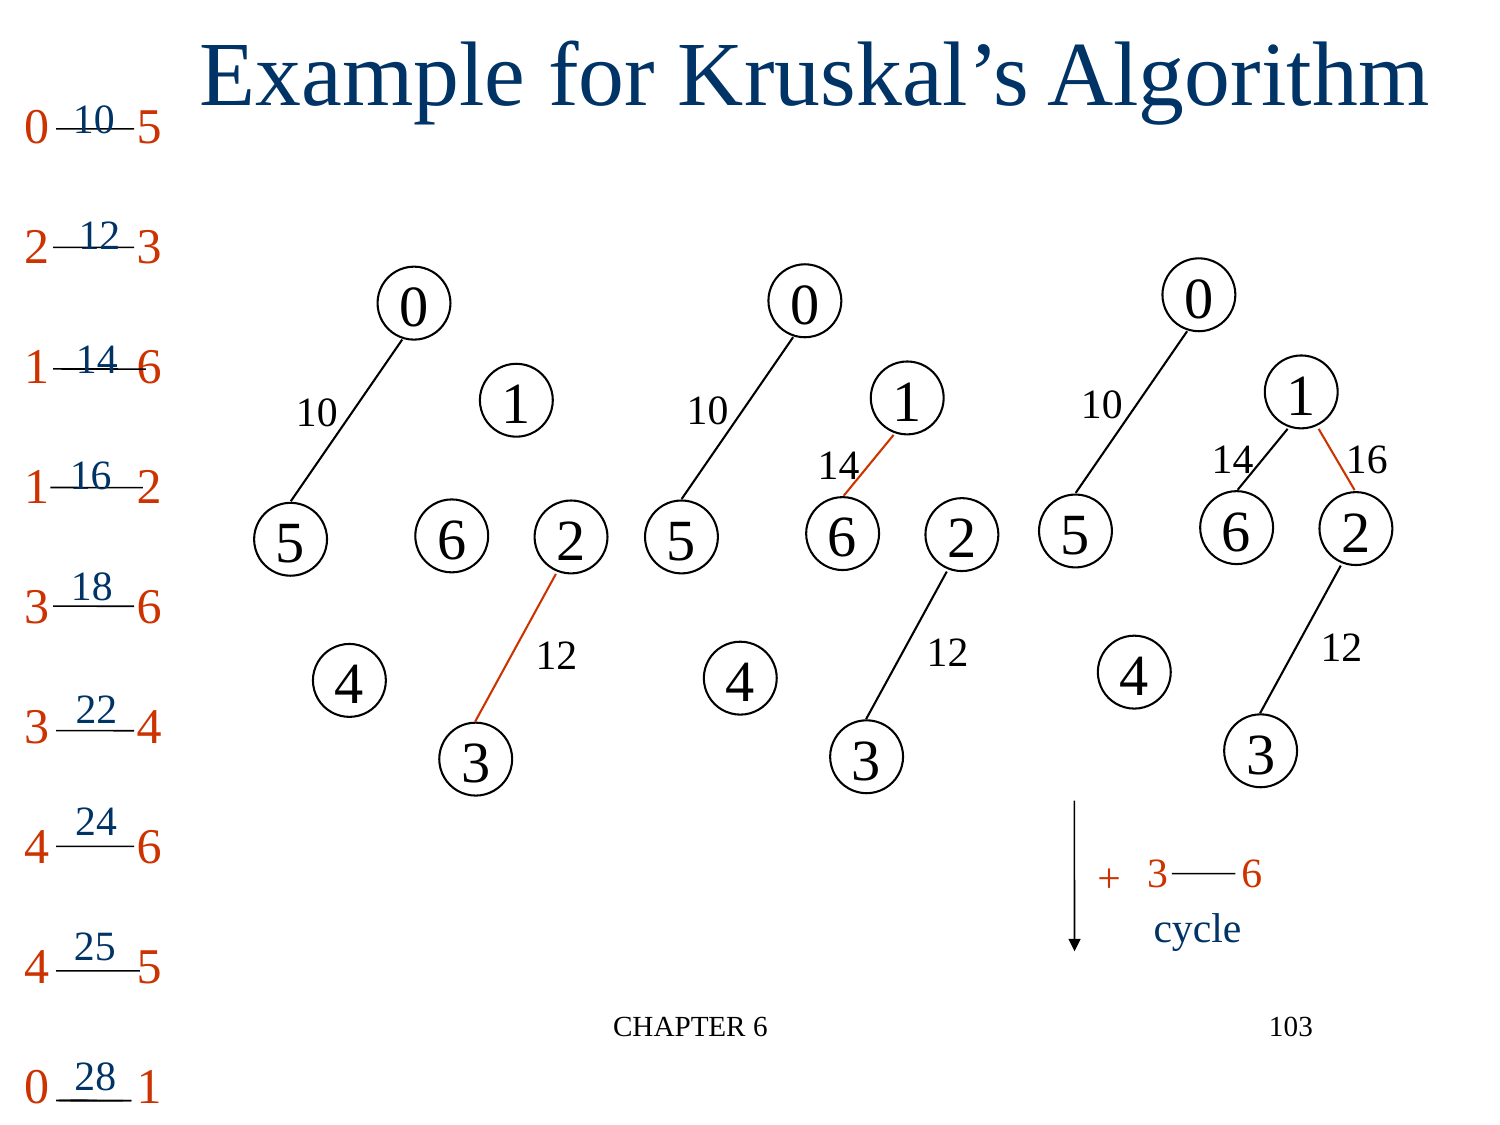

# Example for Kruskal’s Algorithm
10
0       5

2       3

1       6

1       2

3       6

3       4

4       6

4       5

0       1

12

14

16

18

22

24

25

28

0
1
6
2
5
4
3

10
14
16

12
0
1
6
2
5
4
3

10
14

12
0
1
6
2
5
4
3

10

12

3       6
+
cycle

CHAPTER 6
103